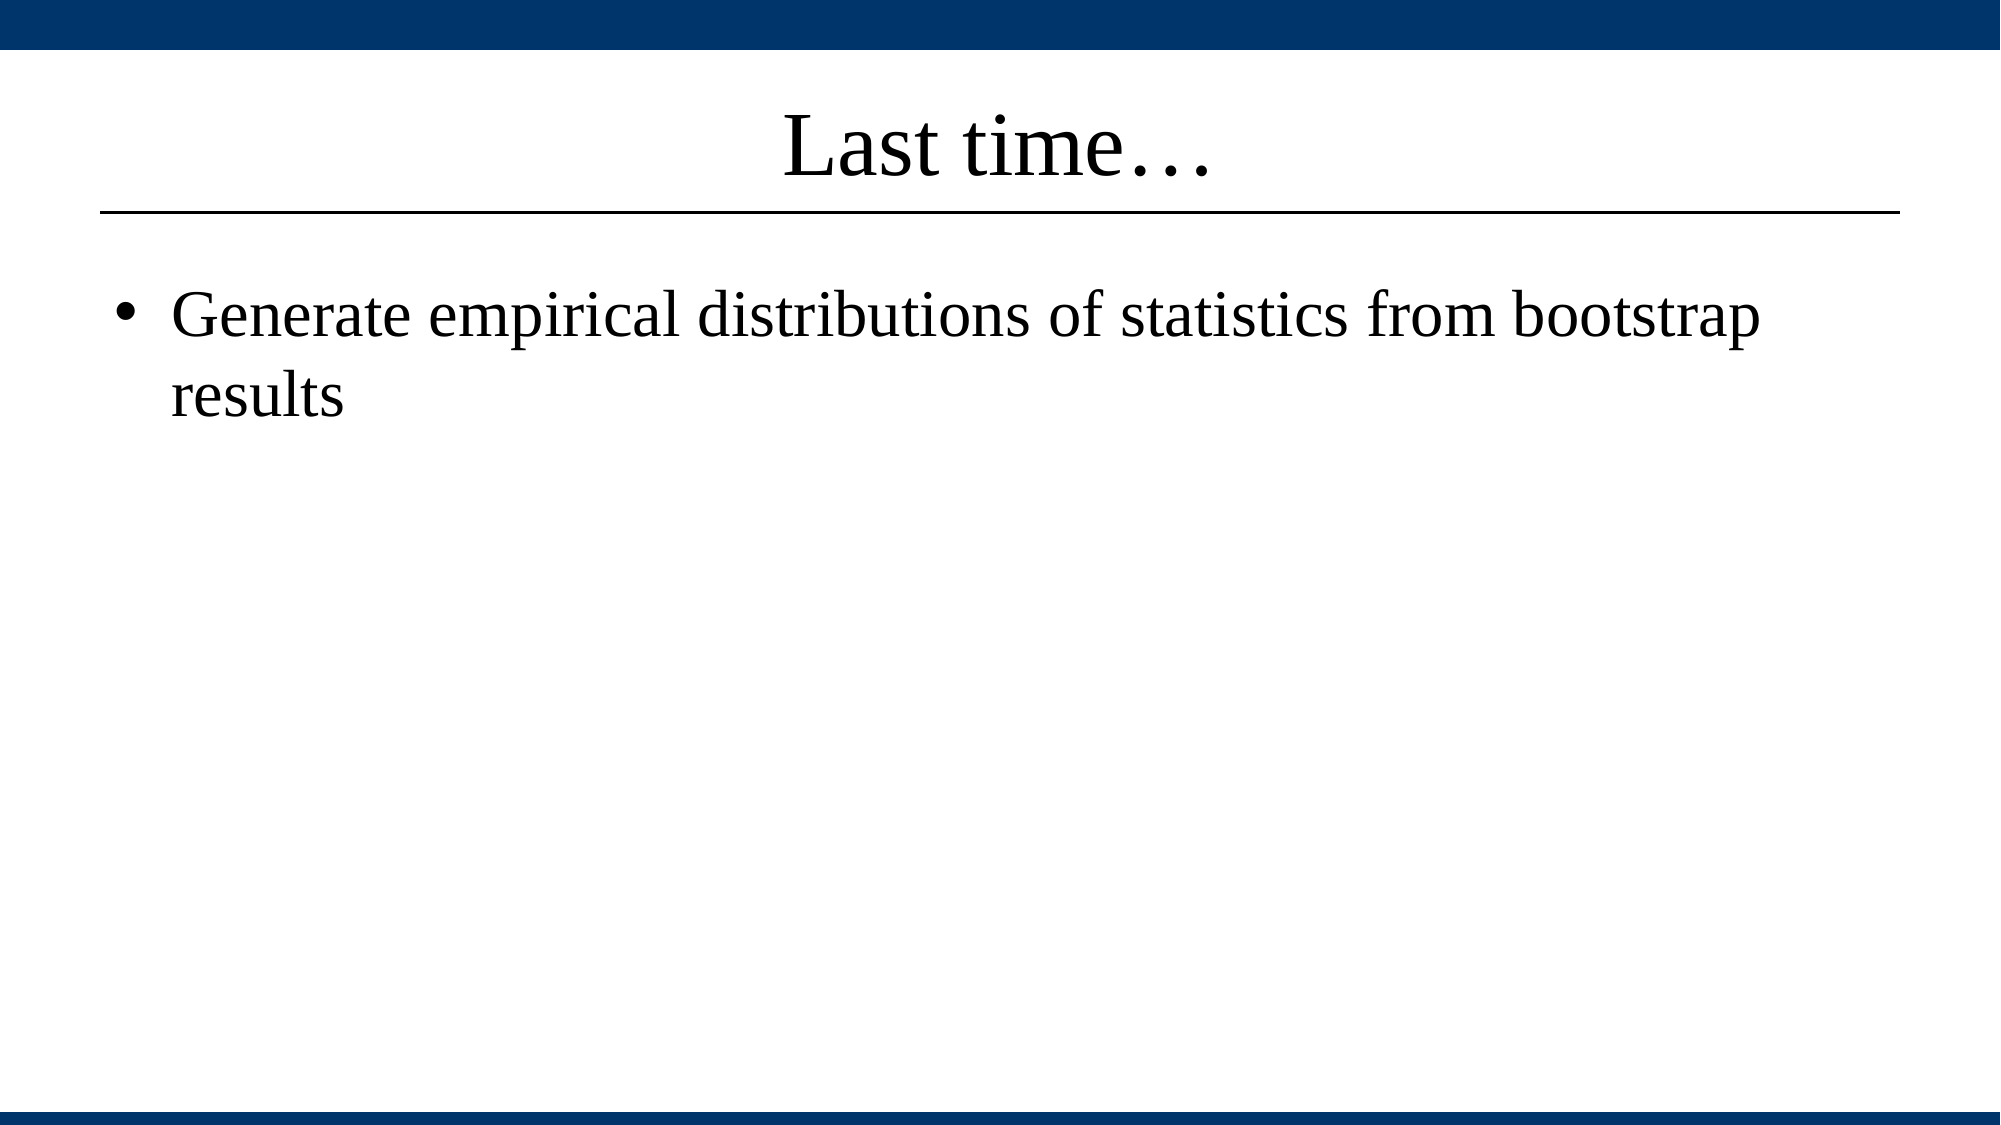

# Last time…
Generate empirical distributions of statistics from bootstrap results